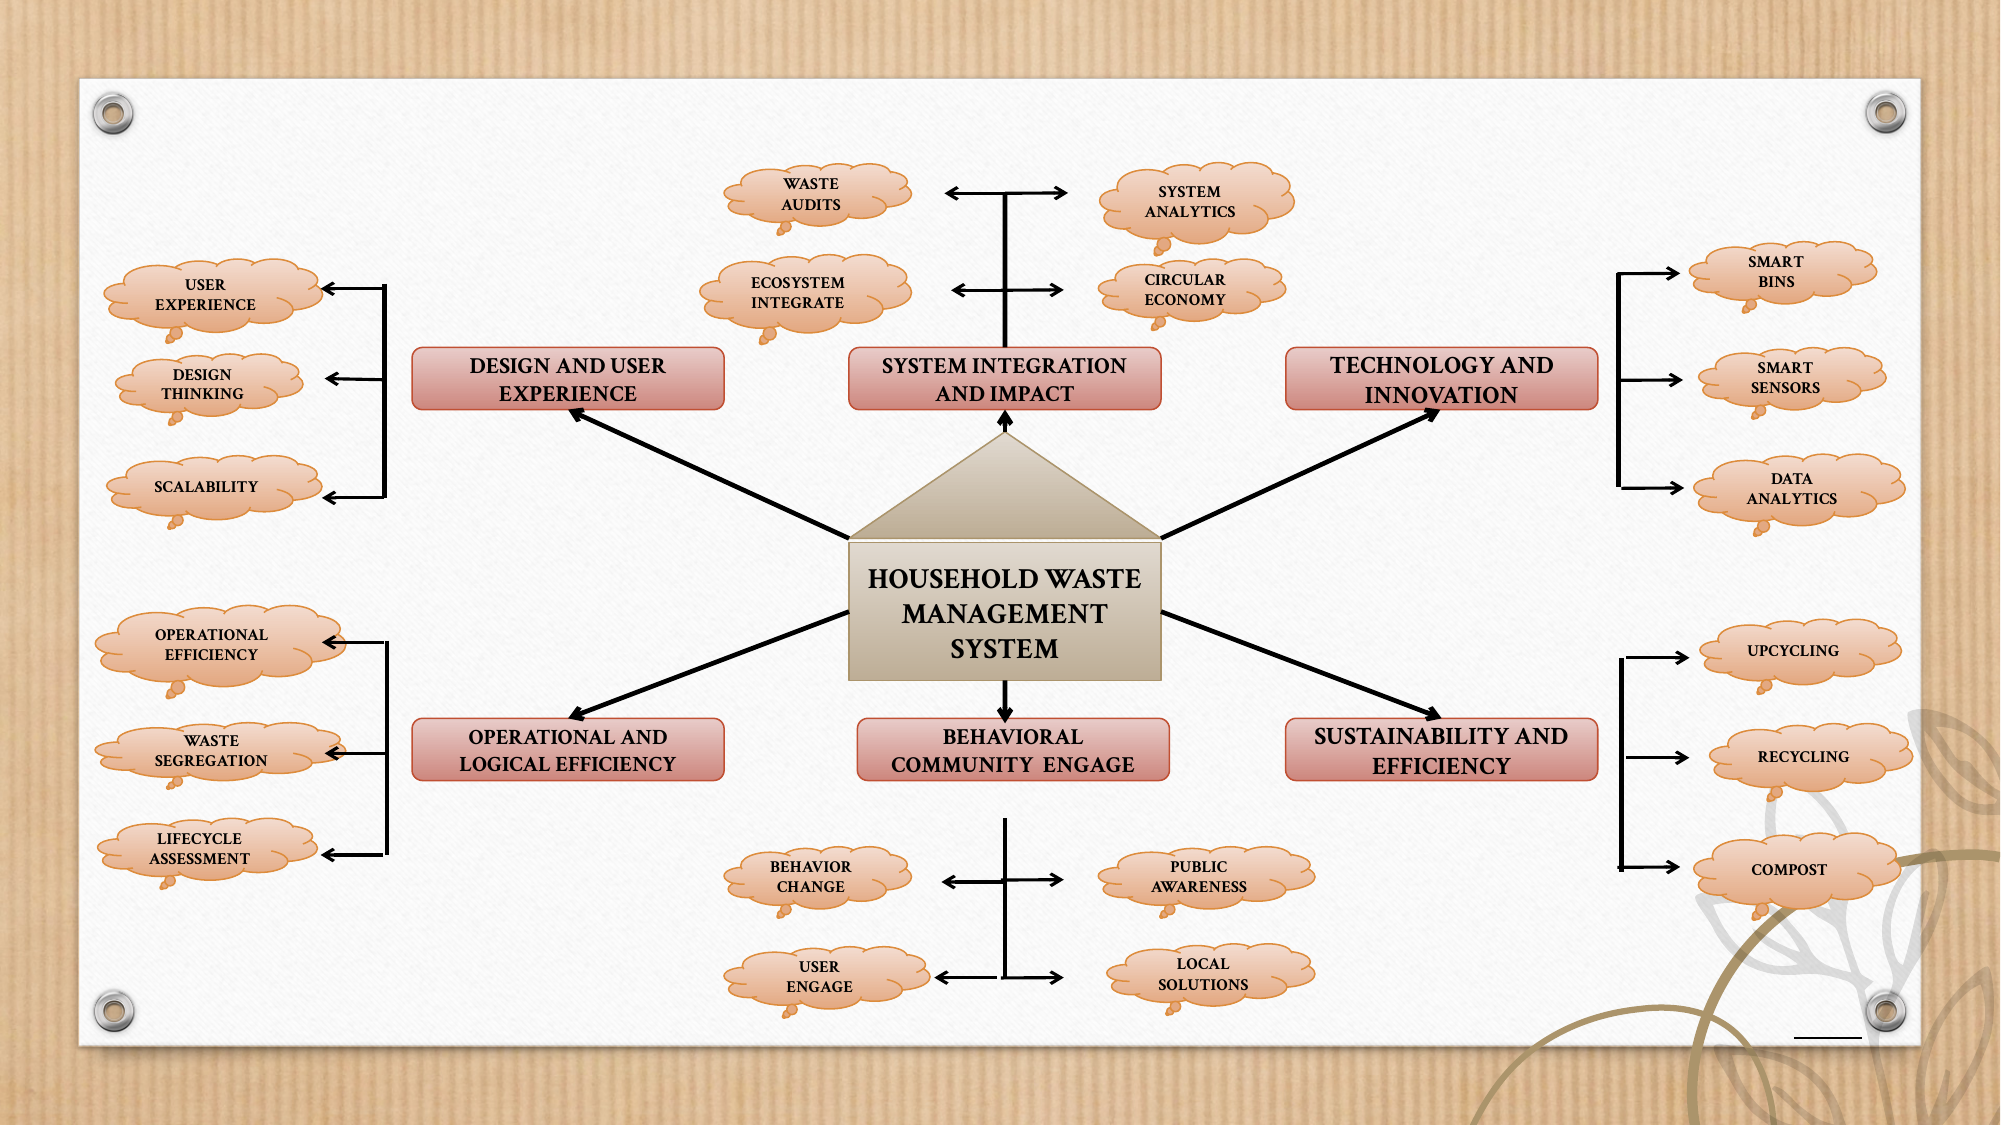

SYSTEM ANALYTICS
WASTE AUDITS
SMART BINS
ECOSYSTEM INTEGRATE
USER EXPERIENCE
CIRCULAR ECONOMY
DESIGN AND USER EXPERIENCE
SYSTEM INTEGRATION AND IMPACT
TECHNOLOGY AND INNOVATION
SMART SENSORS
DESIGN THINKING

DATA ANALYTICS
SCALABILITY
HOUSEHOLD WASTE MANAGEMENT SYSTEM
OPERATIONAL EFFICIENCY
UPCYCLING
OPERATIONAL AND LOGICAL EFFICIENCY
BEHAVIORAL COMMUNITY  ENGAGE
SUSTAINABILITY AND EFFICIENCY
WASTE
SEGREGATION
RECYCLING
LIFECYCLE ASSESSMENT
COMPOST
BEHAVIOR CHANGE
PUBLIC AWARENESS
LOCAL SOLUTIONS
USER ENGAGE